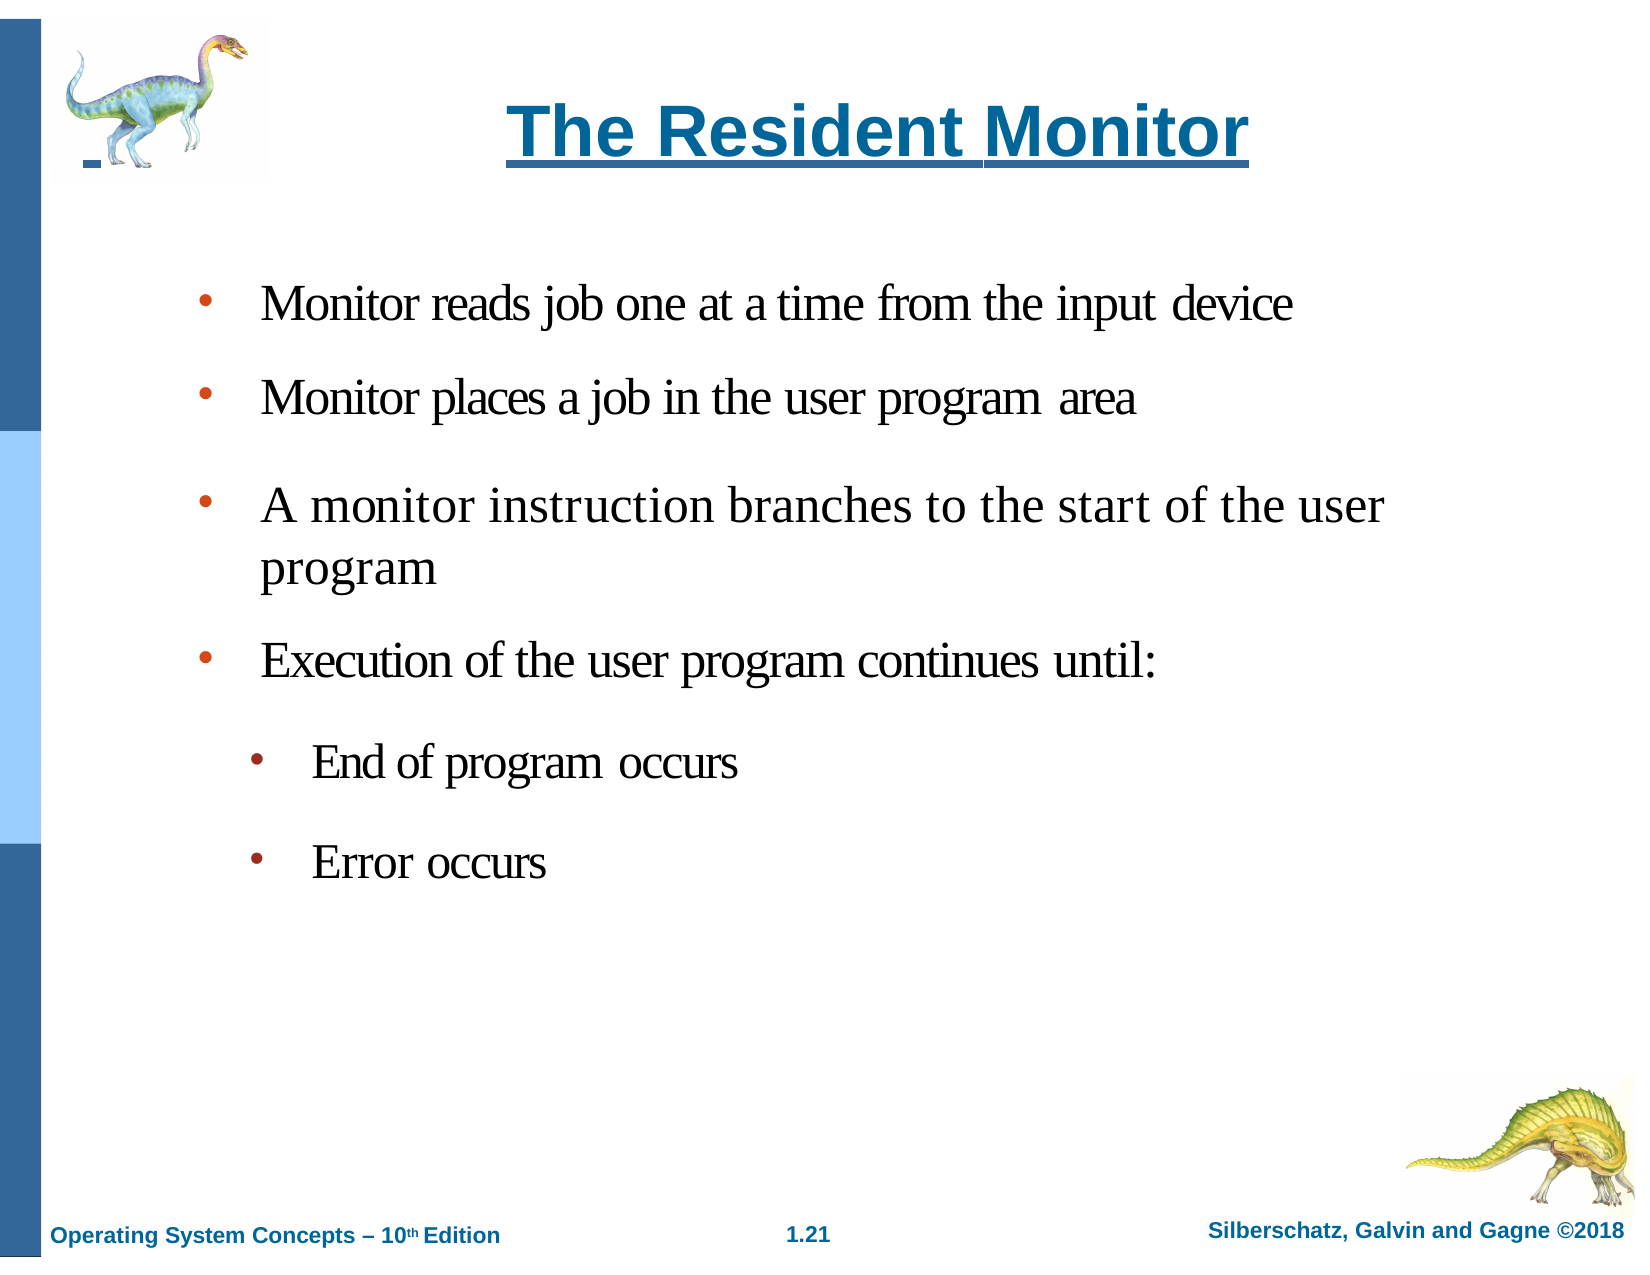

# The Resident Monitor
Monitor reads job one at a time from the input device
Monitor places a job in the user program area
A monitor instruction branches to the start of the user	program
Execution of the user program continues until:
End of program occurs
Error occurs

Silberschatz, Galvin and Gagne ©2018
1.21
Operating System Concepts – 10th Edition